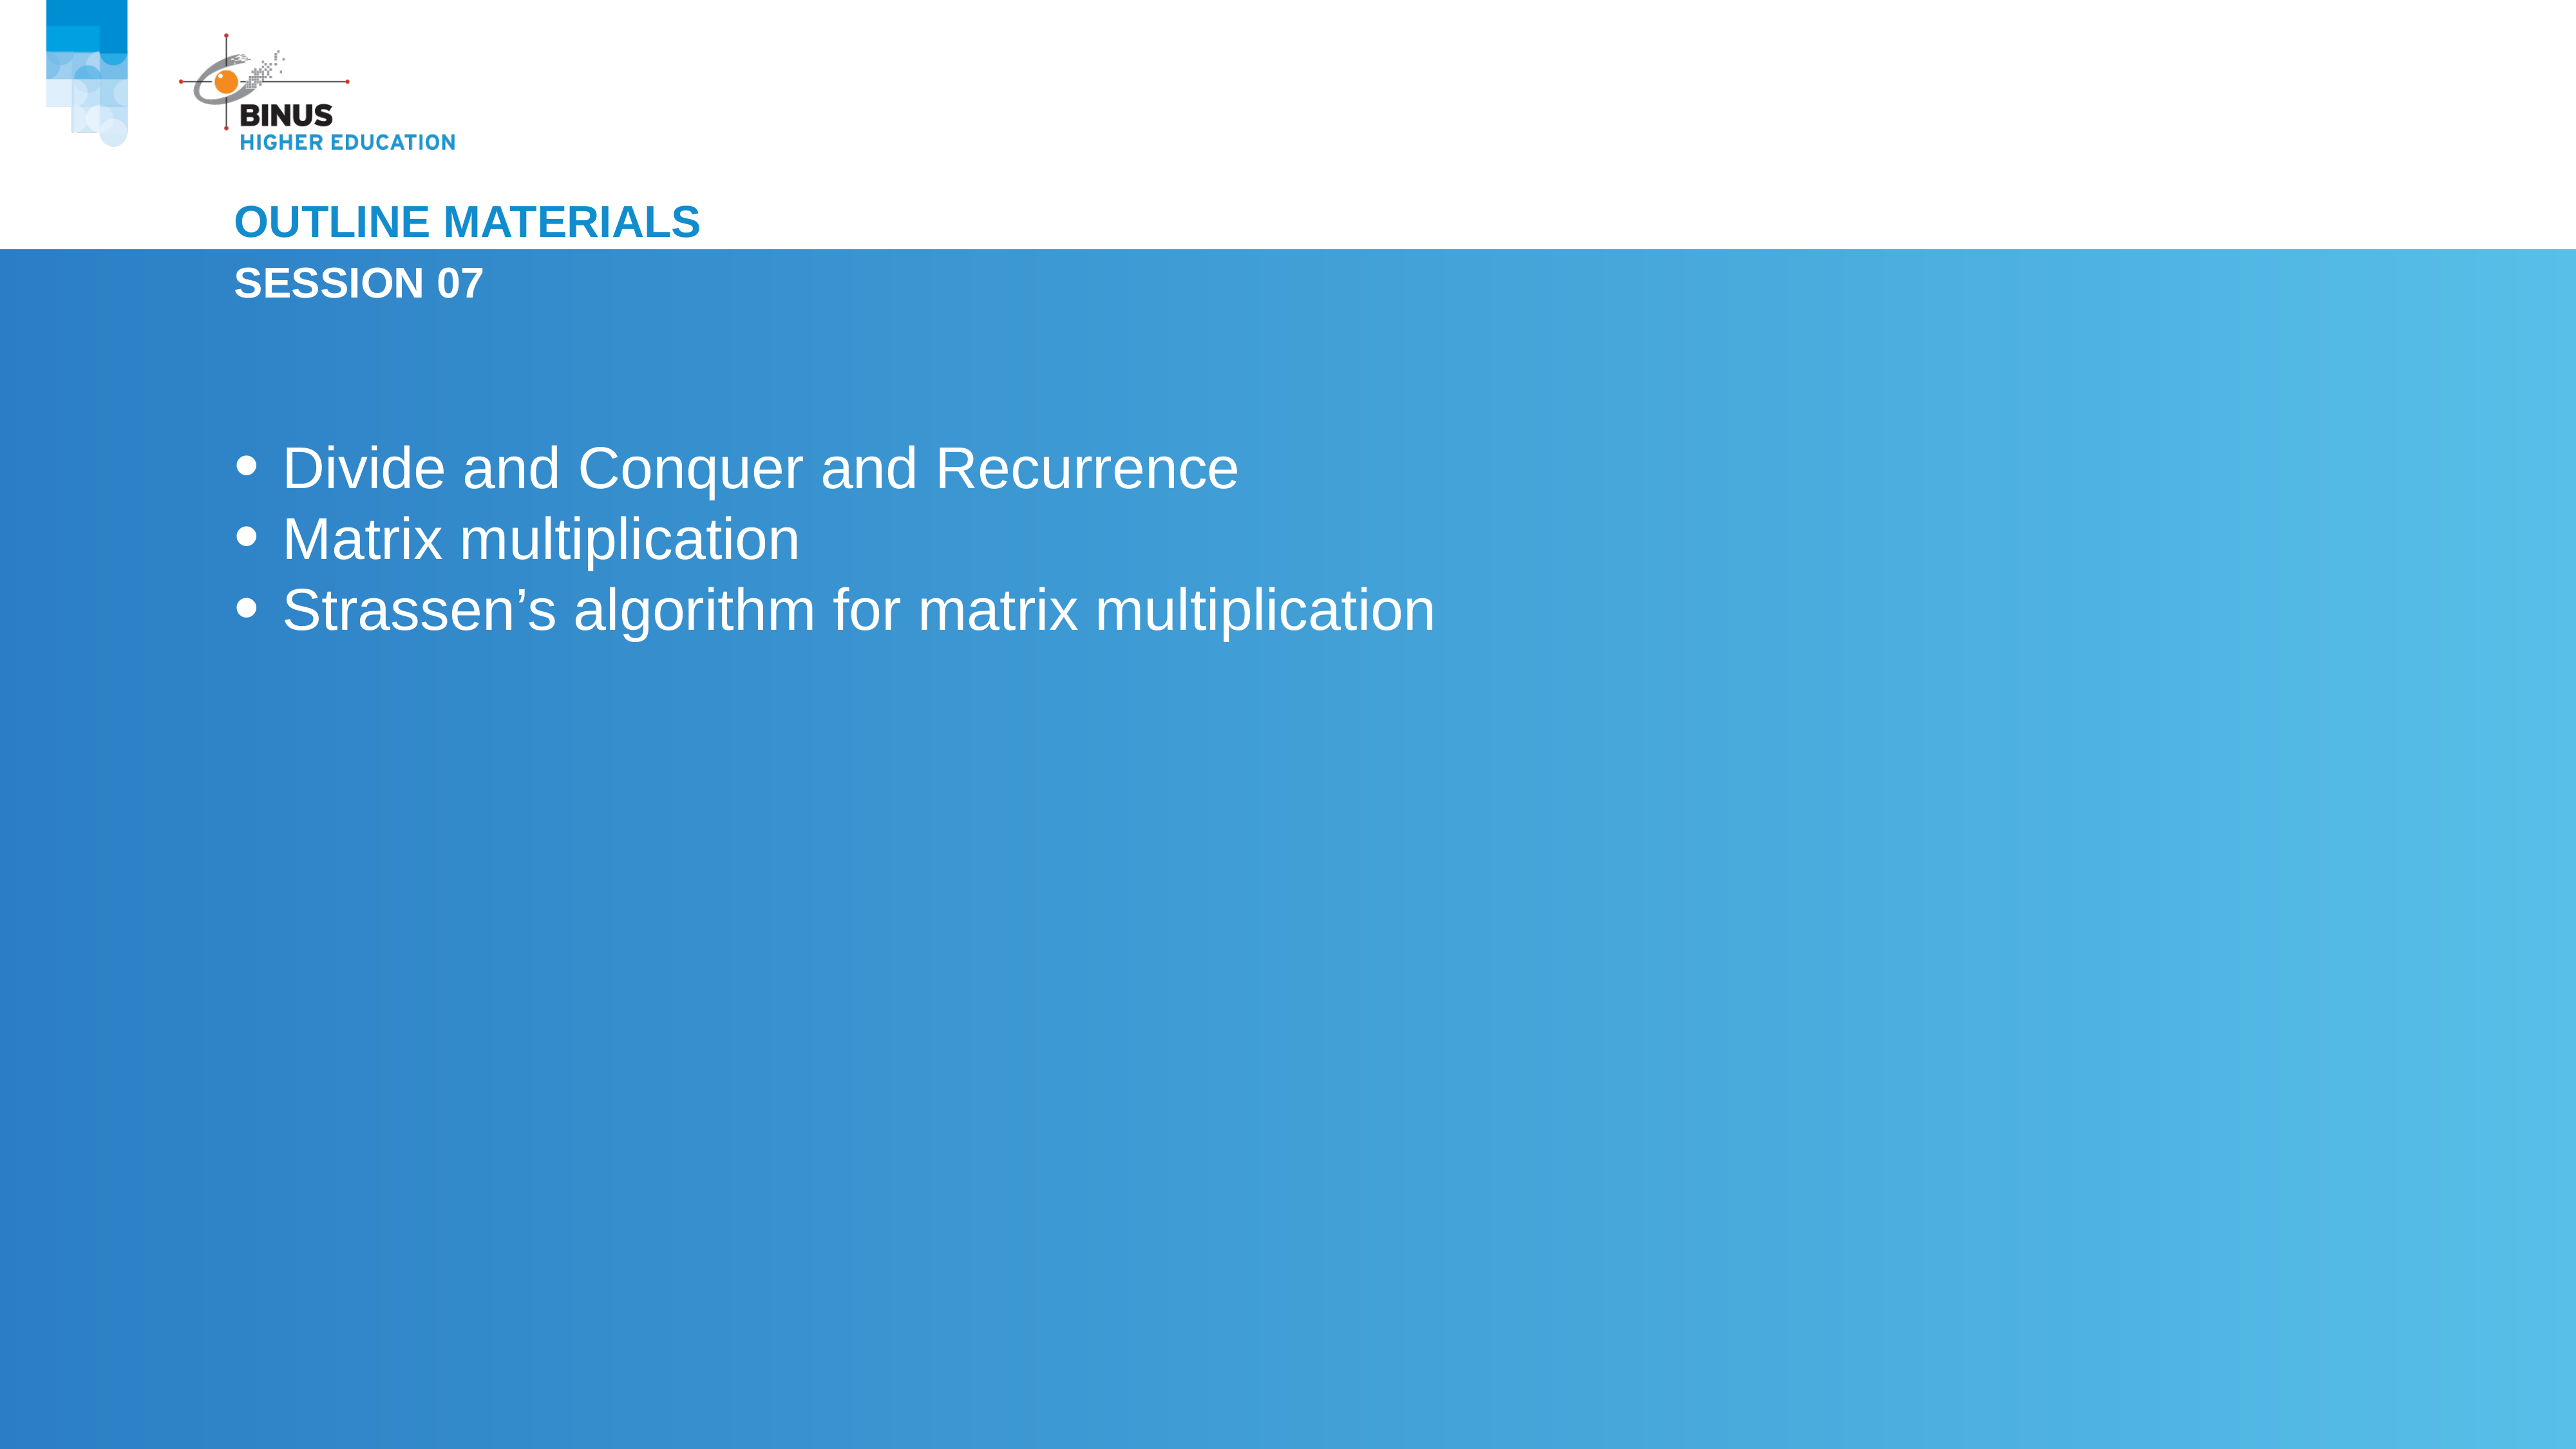

# Outline Materials
Session 07
Divide and Conquer and Recurrence
Matrix multiplication
Strassen’s algorithm for matrix multiplication